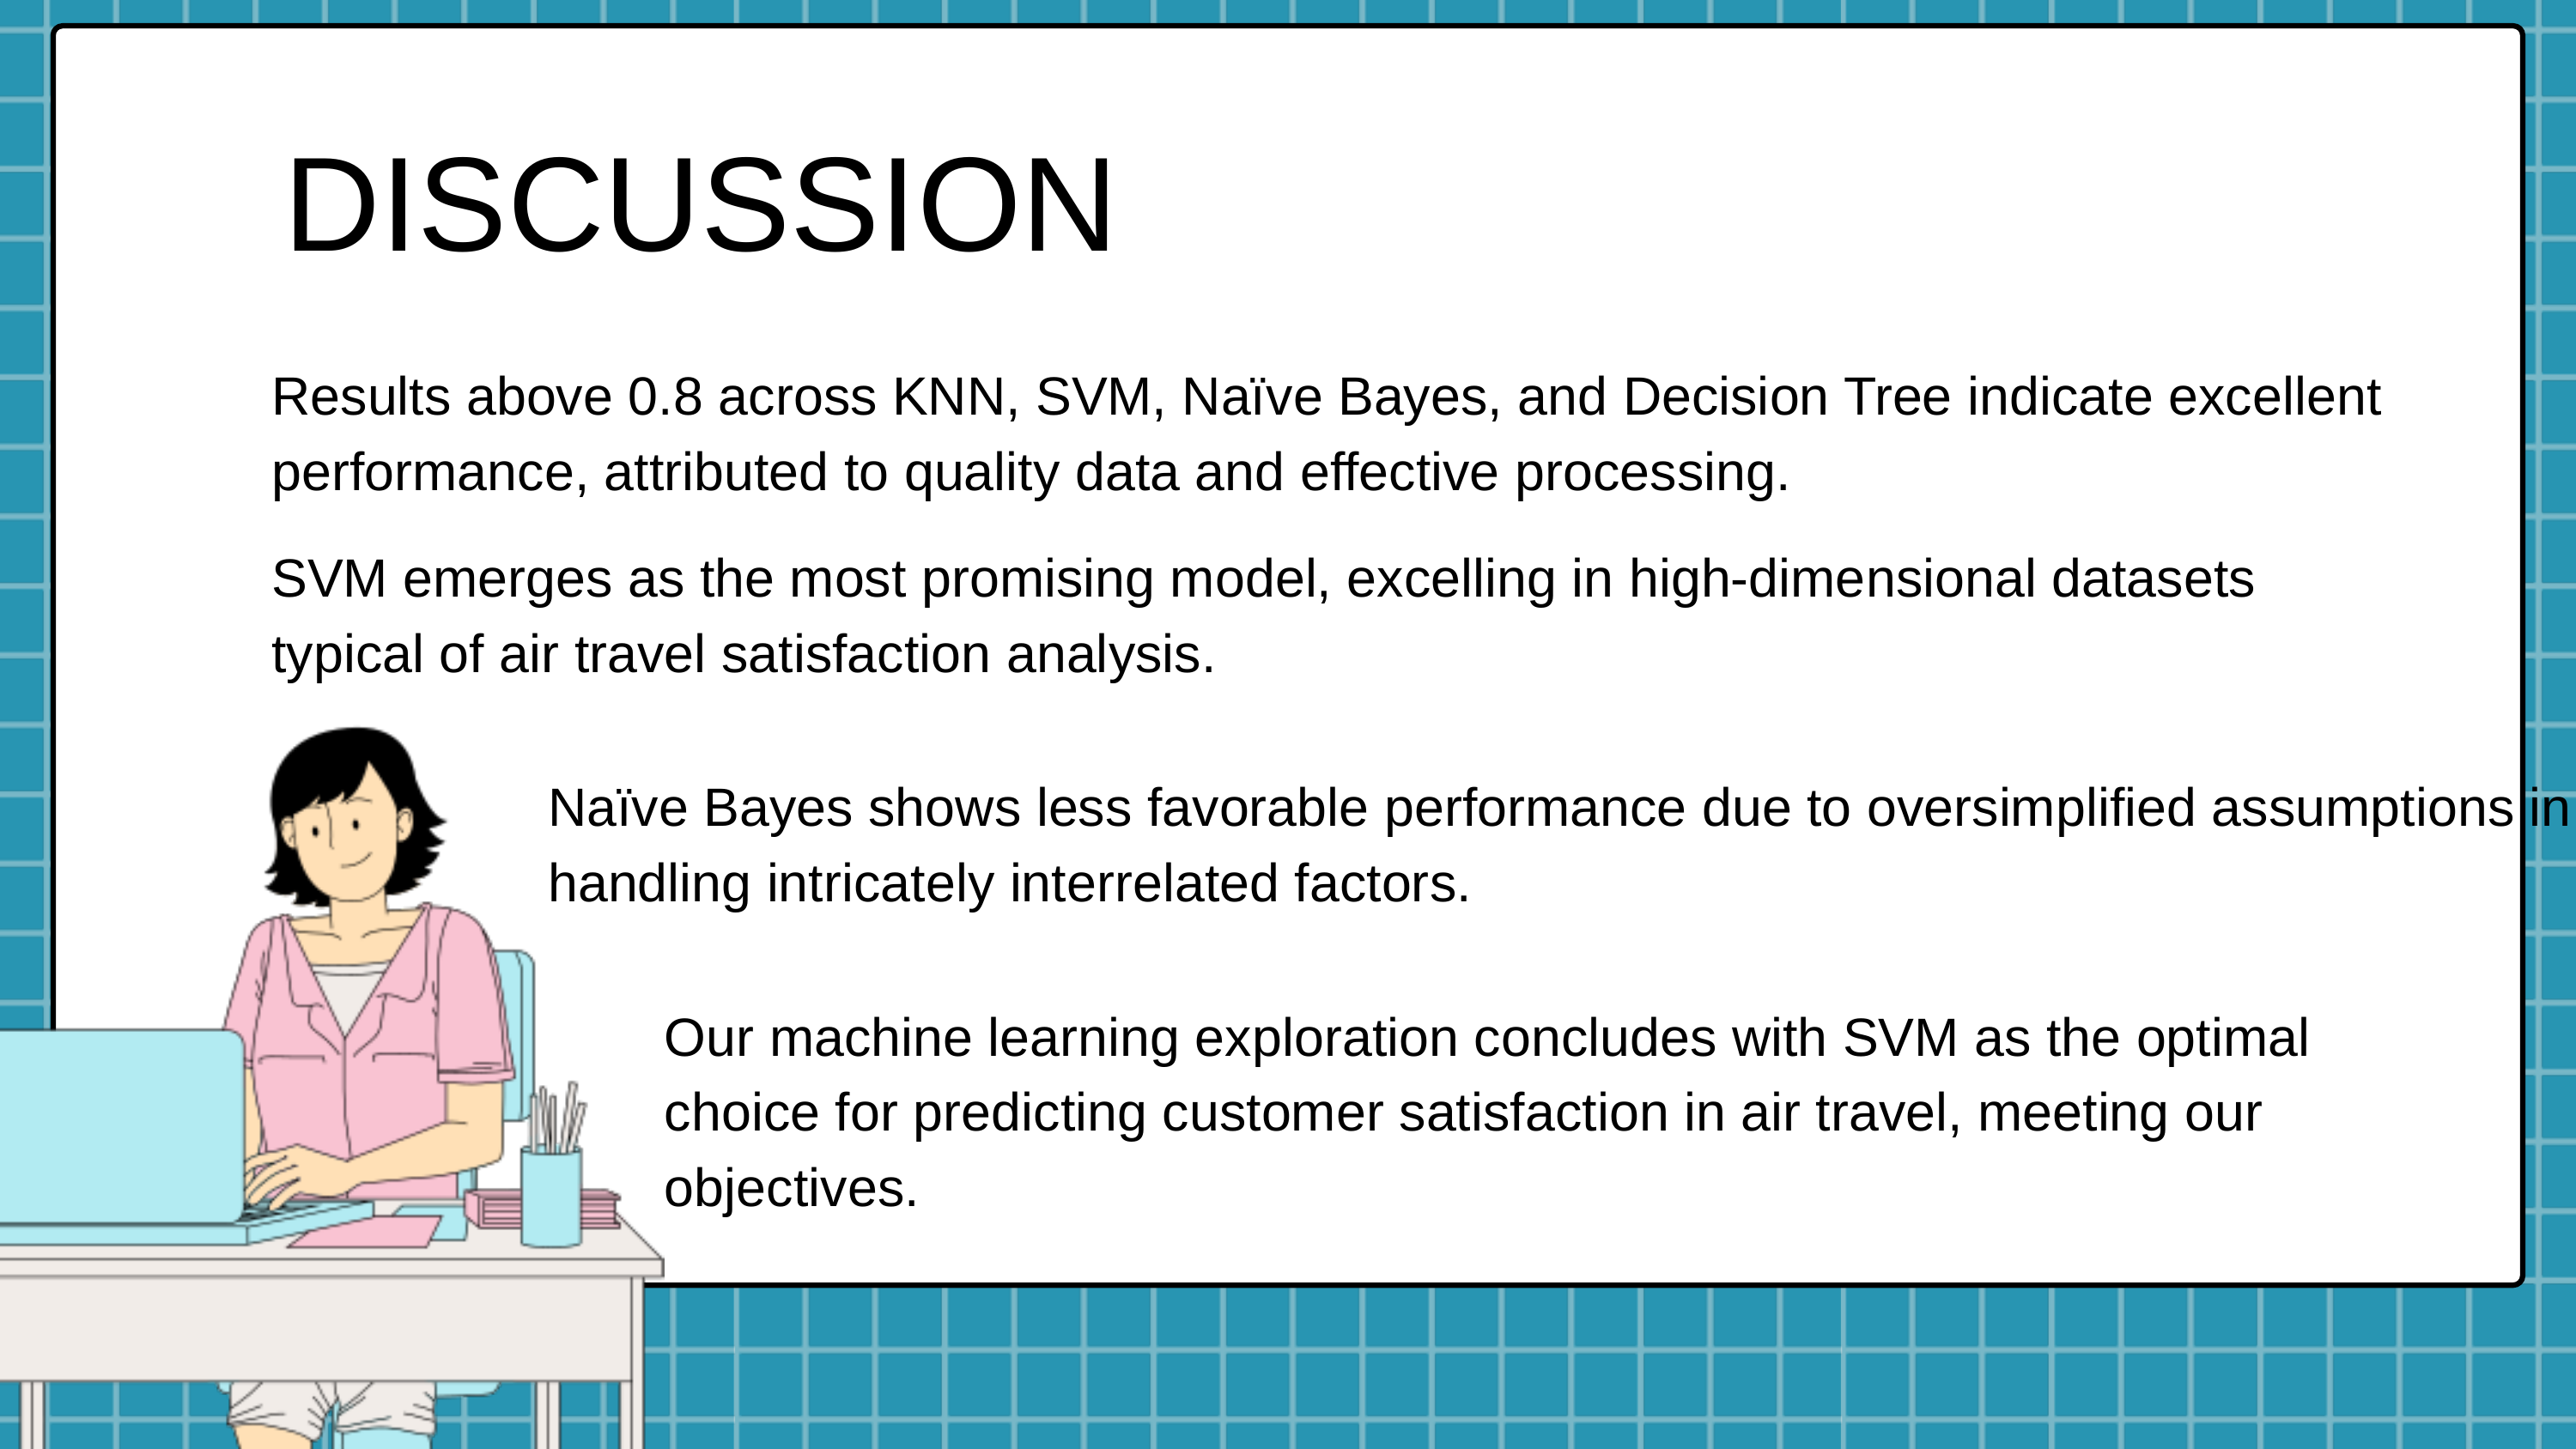

DISCUSSION
Results above 0.8 across KNN, SVM, Naïve Bayes, and Decision Tree indicate excellent performance, attributed to quality data and effective processing.
SVM emerges as the most promising model, excelling in high-dimensional datasets typical of air travel satisfaction analysis.

Naïve Bayes shows less favorable performance due to oversimplified assumptions in handling intricately interrelated factors.
Our machine learning exploration concludes with SVM as the optimal choice for predicting customer satisfaction in air travel, meeting our objectives.